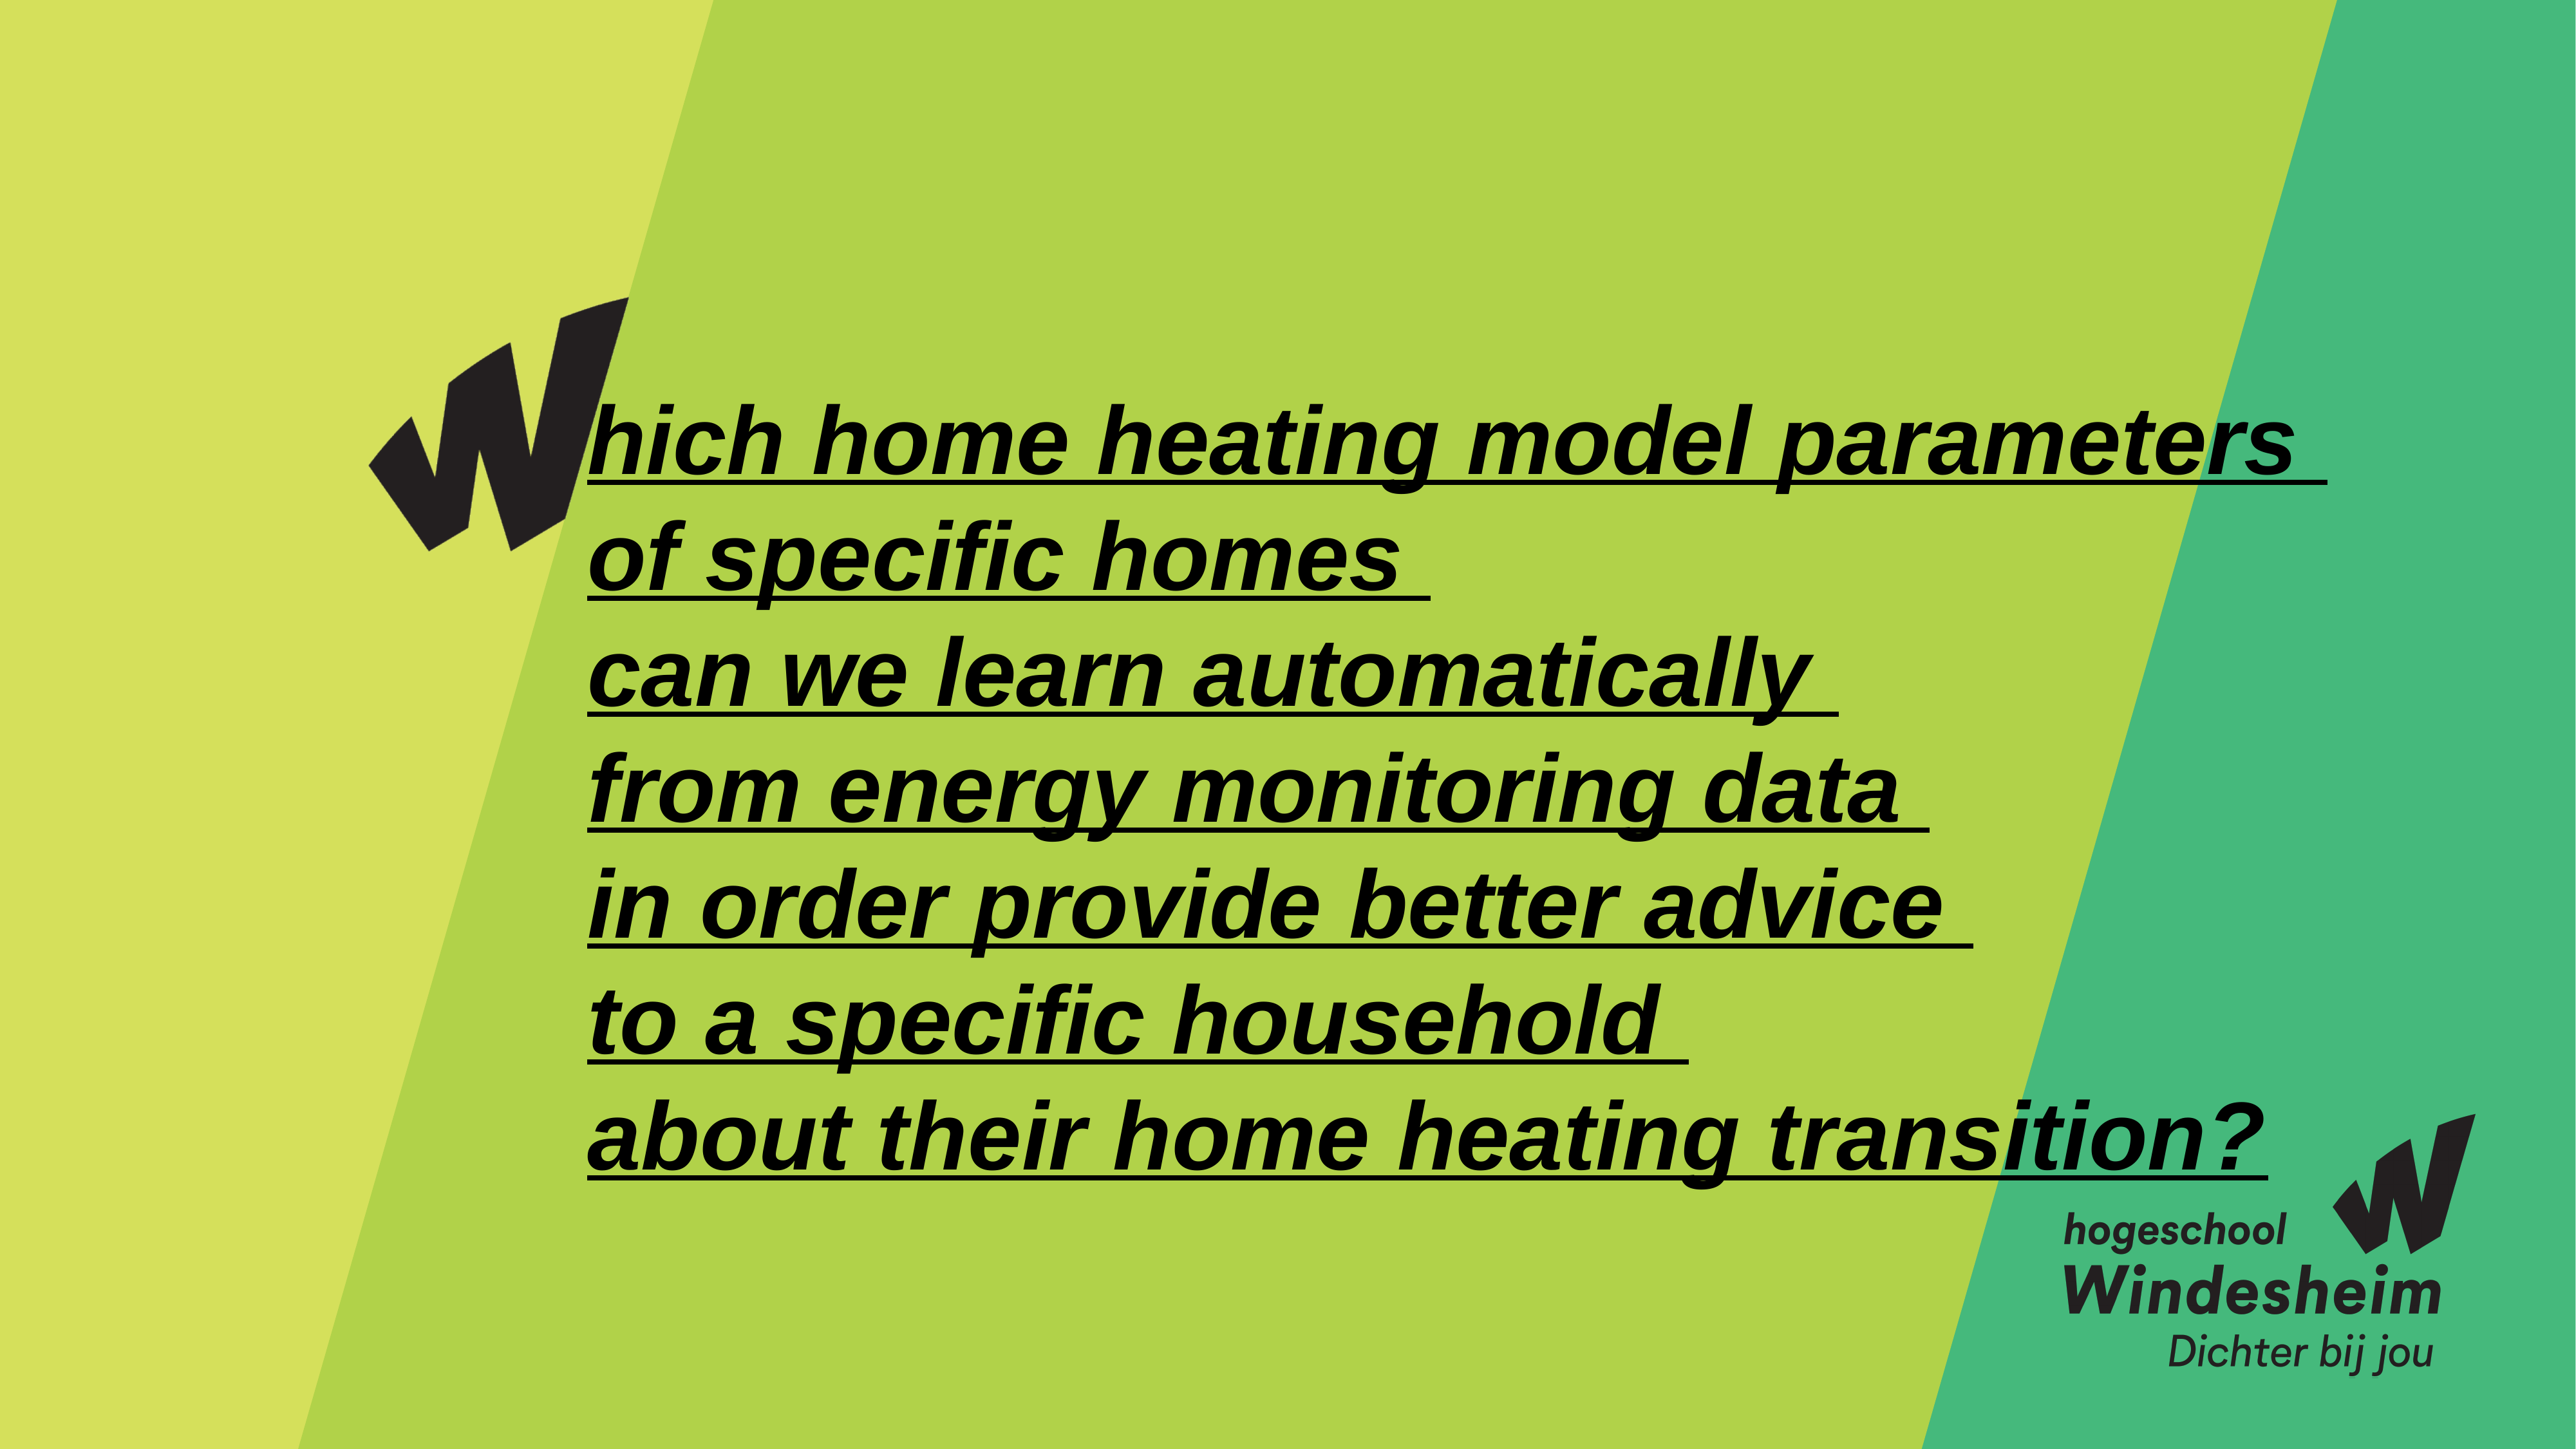

# hich home heating model parameters of specific homes can we learn automatically from energy monitoring data in order provide better advice to a specific household about their home heating transition?